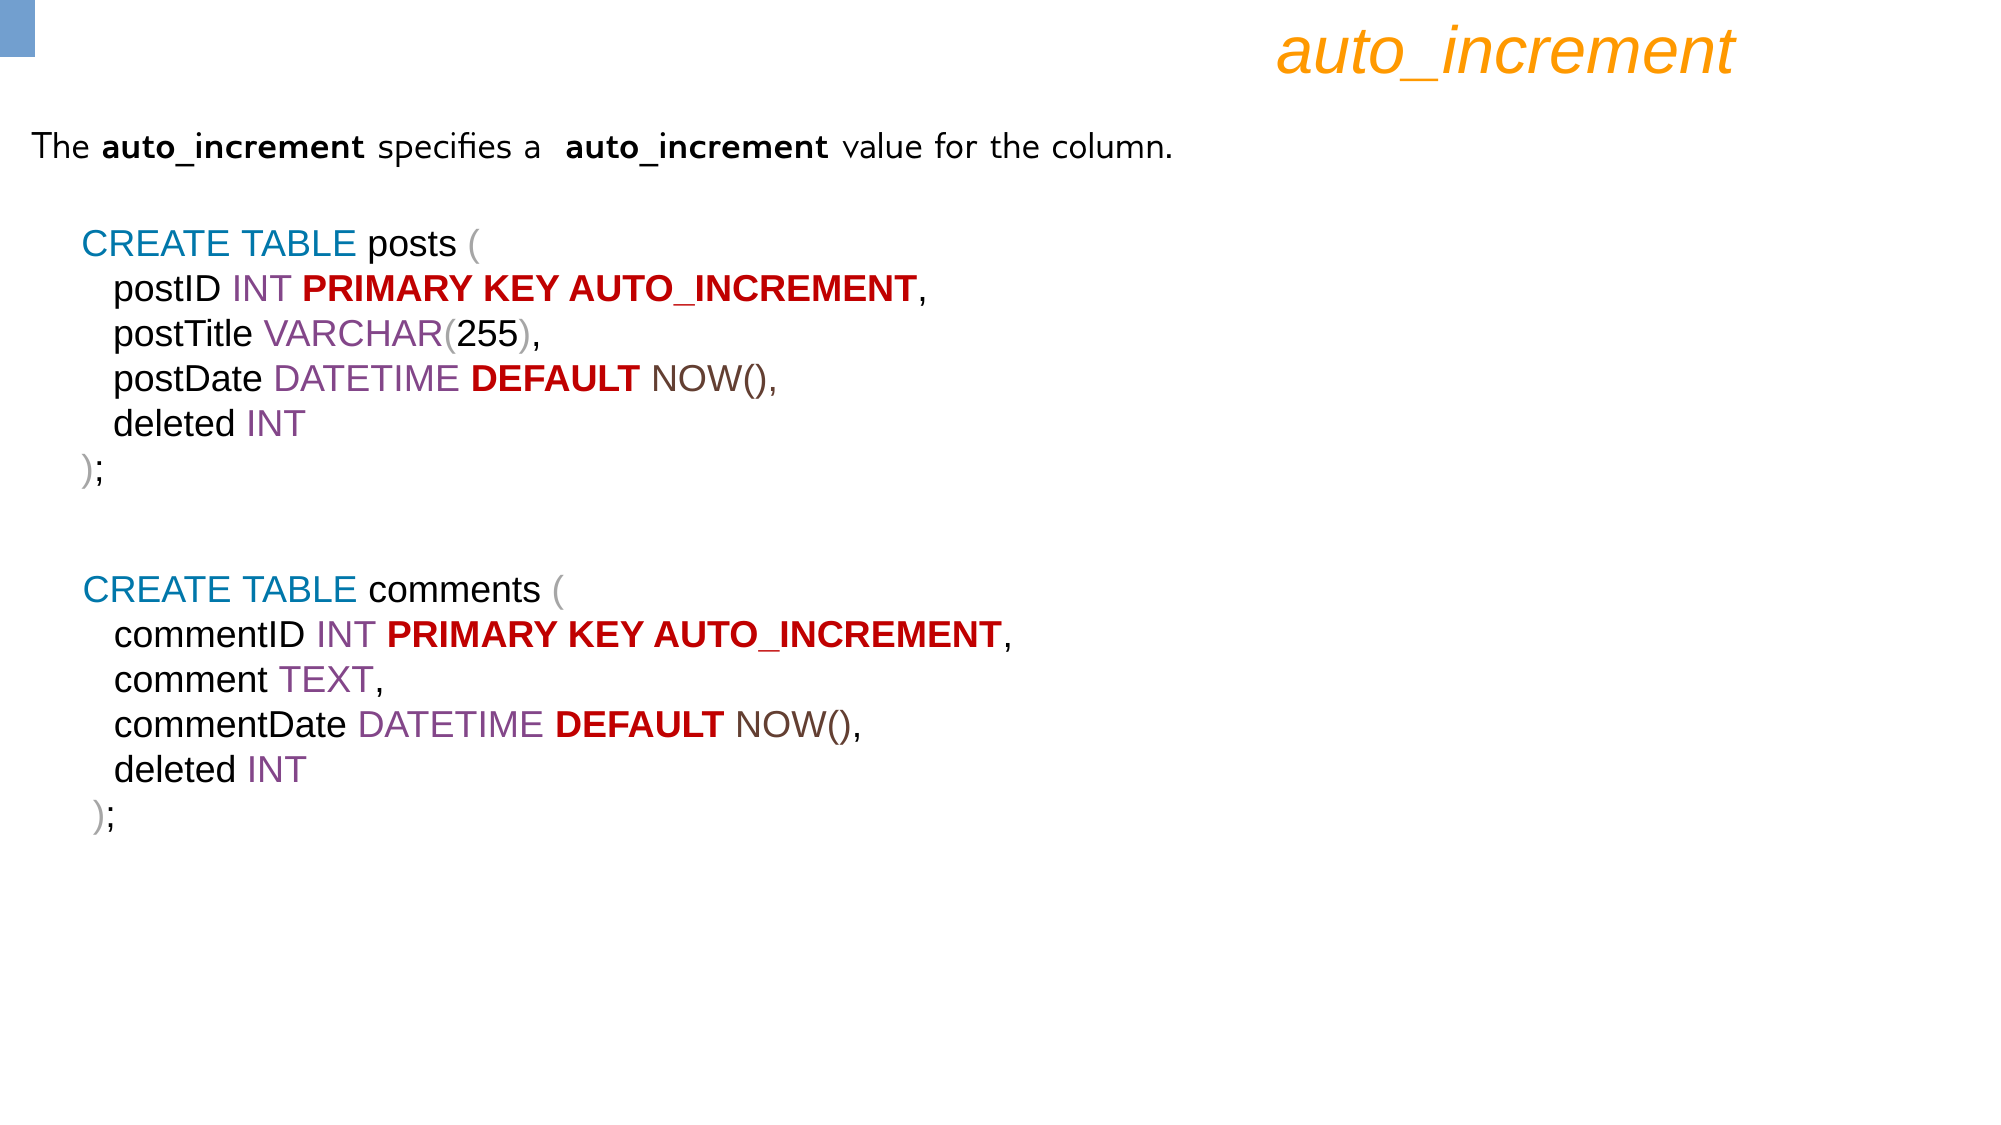

auto_increment
The auto_increment specifies a  auto_increment value for the column.
CREATE TABLE posts (
   postID INT PRIMARY KEY AUTO_INCREMENT,
   postTitle VARCHAR(255),
   postDate DATETIME DEFAULT NOW(),
   deleted INT
);
CREATE TABLE comments (
   commentID INT PRIMARY KEY AUTO_INCREMENT,
   comment TEXT,
   commentDate DATETIME DEFAULT NOW(),
   deleted INT
 );